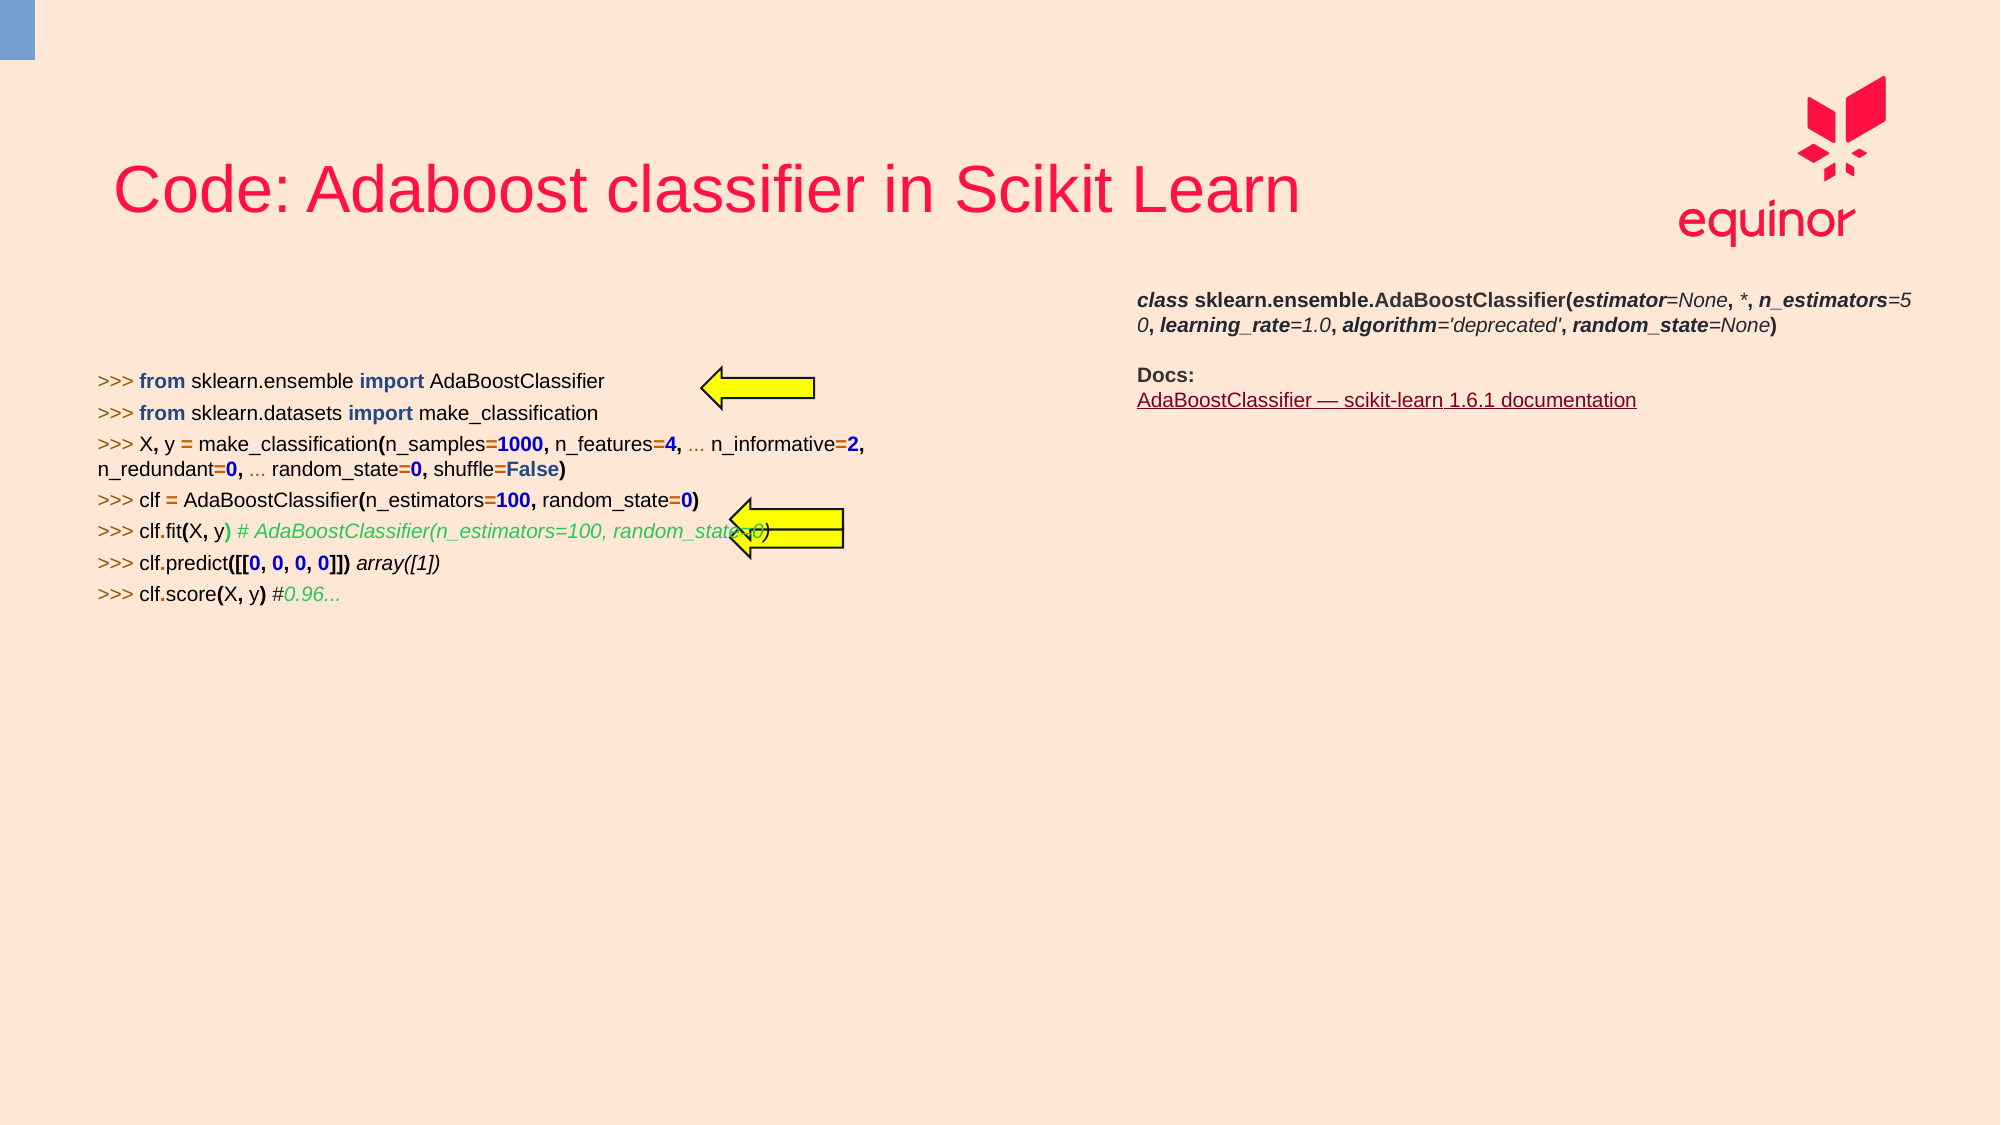

Code: Adaboost classifier in Scikit Learn
class sklearn.ensemble.AdaBoostClassifier(estimator=None, *, n_estimators=50, learning_rate=1.0, algorithm='deprecated', random_state=None)
Docs:
AdaBoostClassifier — scikit-learn 1.6.1 documentation

>>> from sklearn.ensemble import AdaBoostClassifier
>>> from sklearn.datasets import make_classification
>>> X, y = make_classification(n_samples=1000, n_features=4, ... n_informative=2, n_redundant=0, ... random_state=0, shuffle=False)
>>> clf = AdaBoostClassifier(n_estimators=100, random_state=0)
>>> clf.fit(X, y) # AdaBoostClassifier(n_estimators=100, random_state=0)
>>> clf.predict([[0, 0, 0, 0]]) array([1])
>>> clf.score(X, y) #0.96...